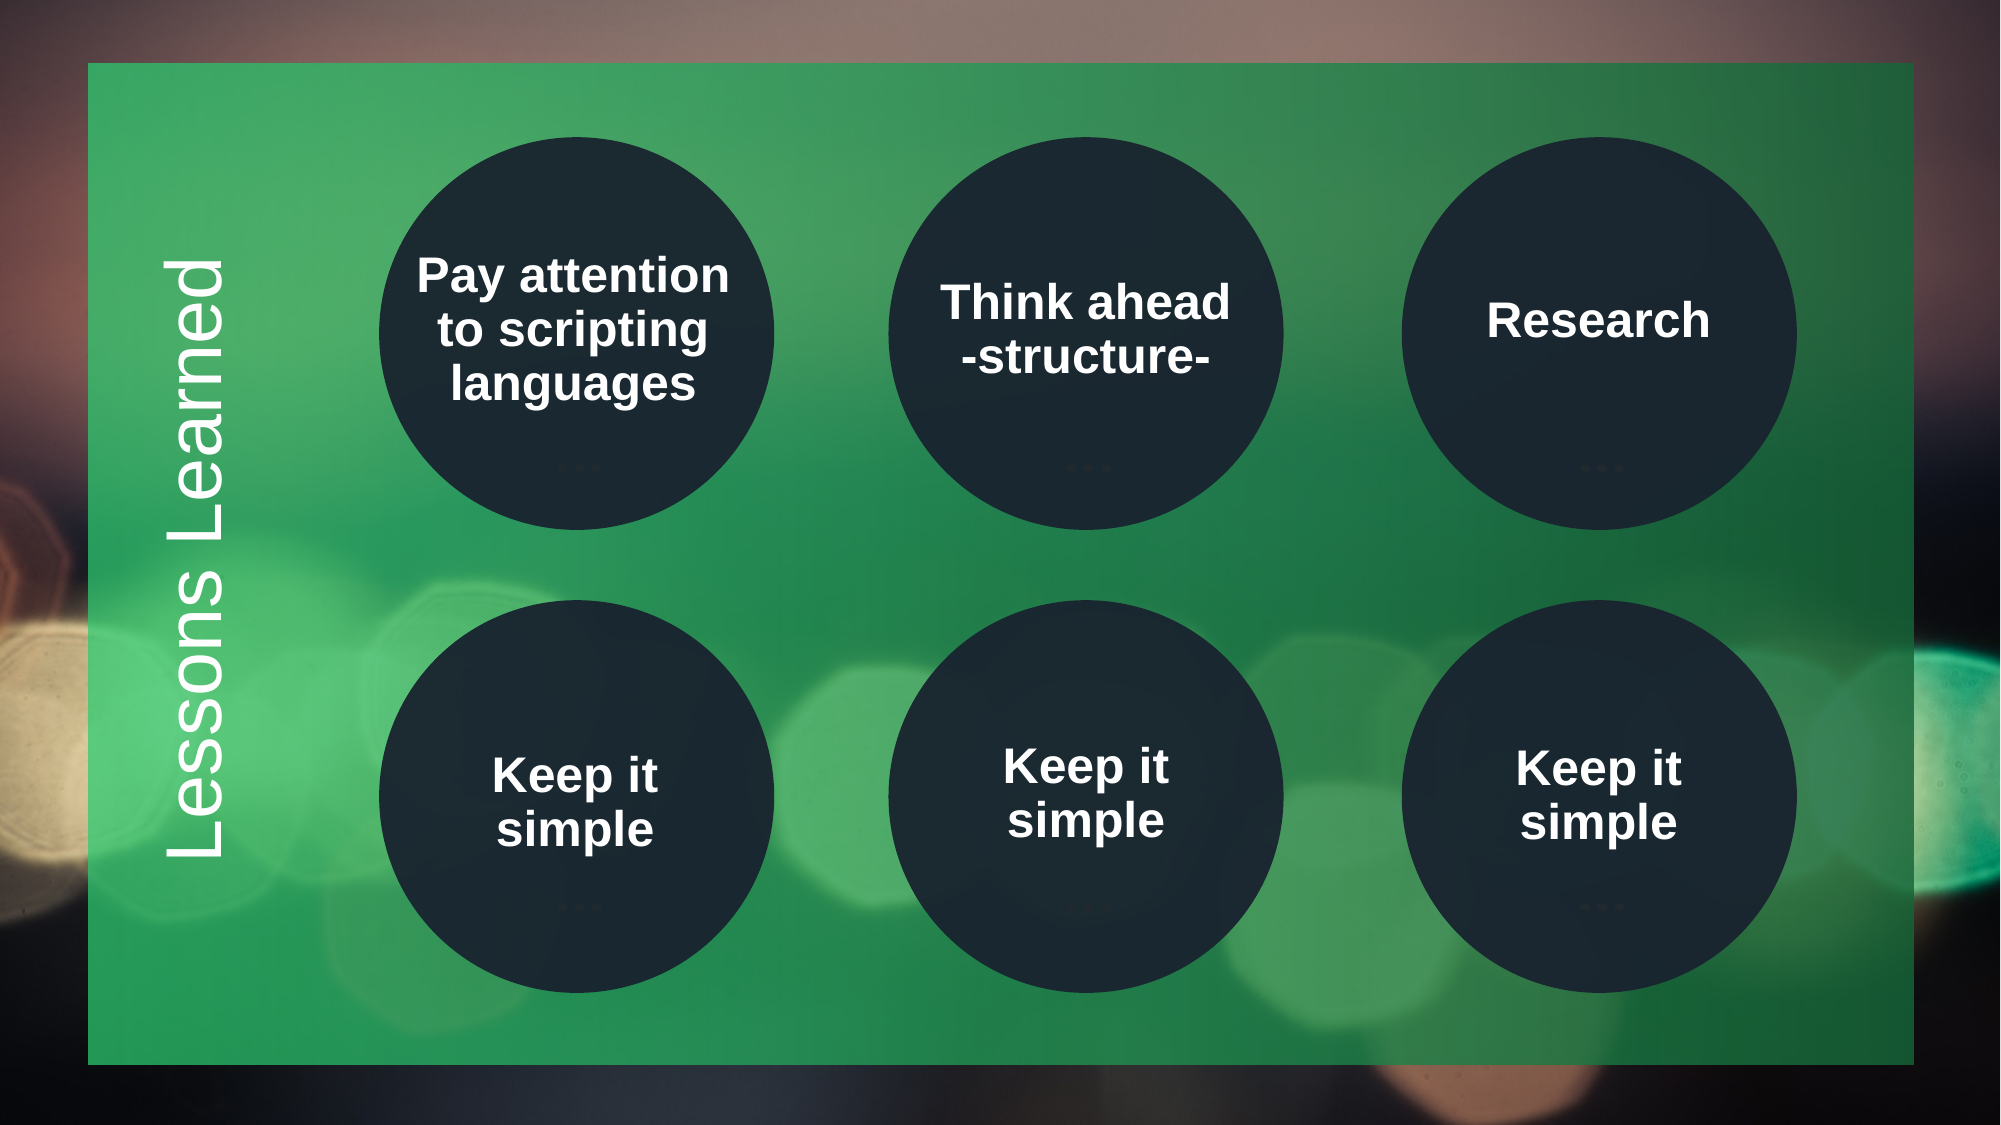

Pay attention to scripting languages
Research
Think ahead
-structure-
# Lessons Learned
Keep it simple
Keep it simple
Keep it simple